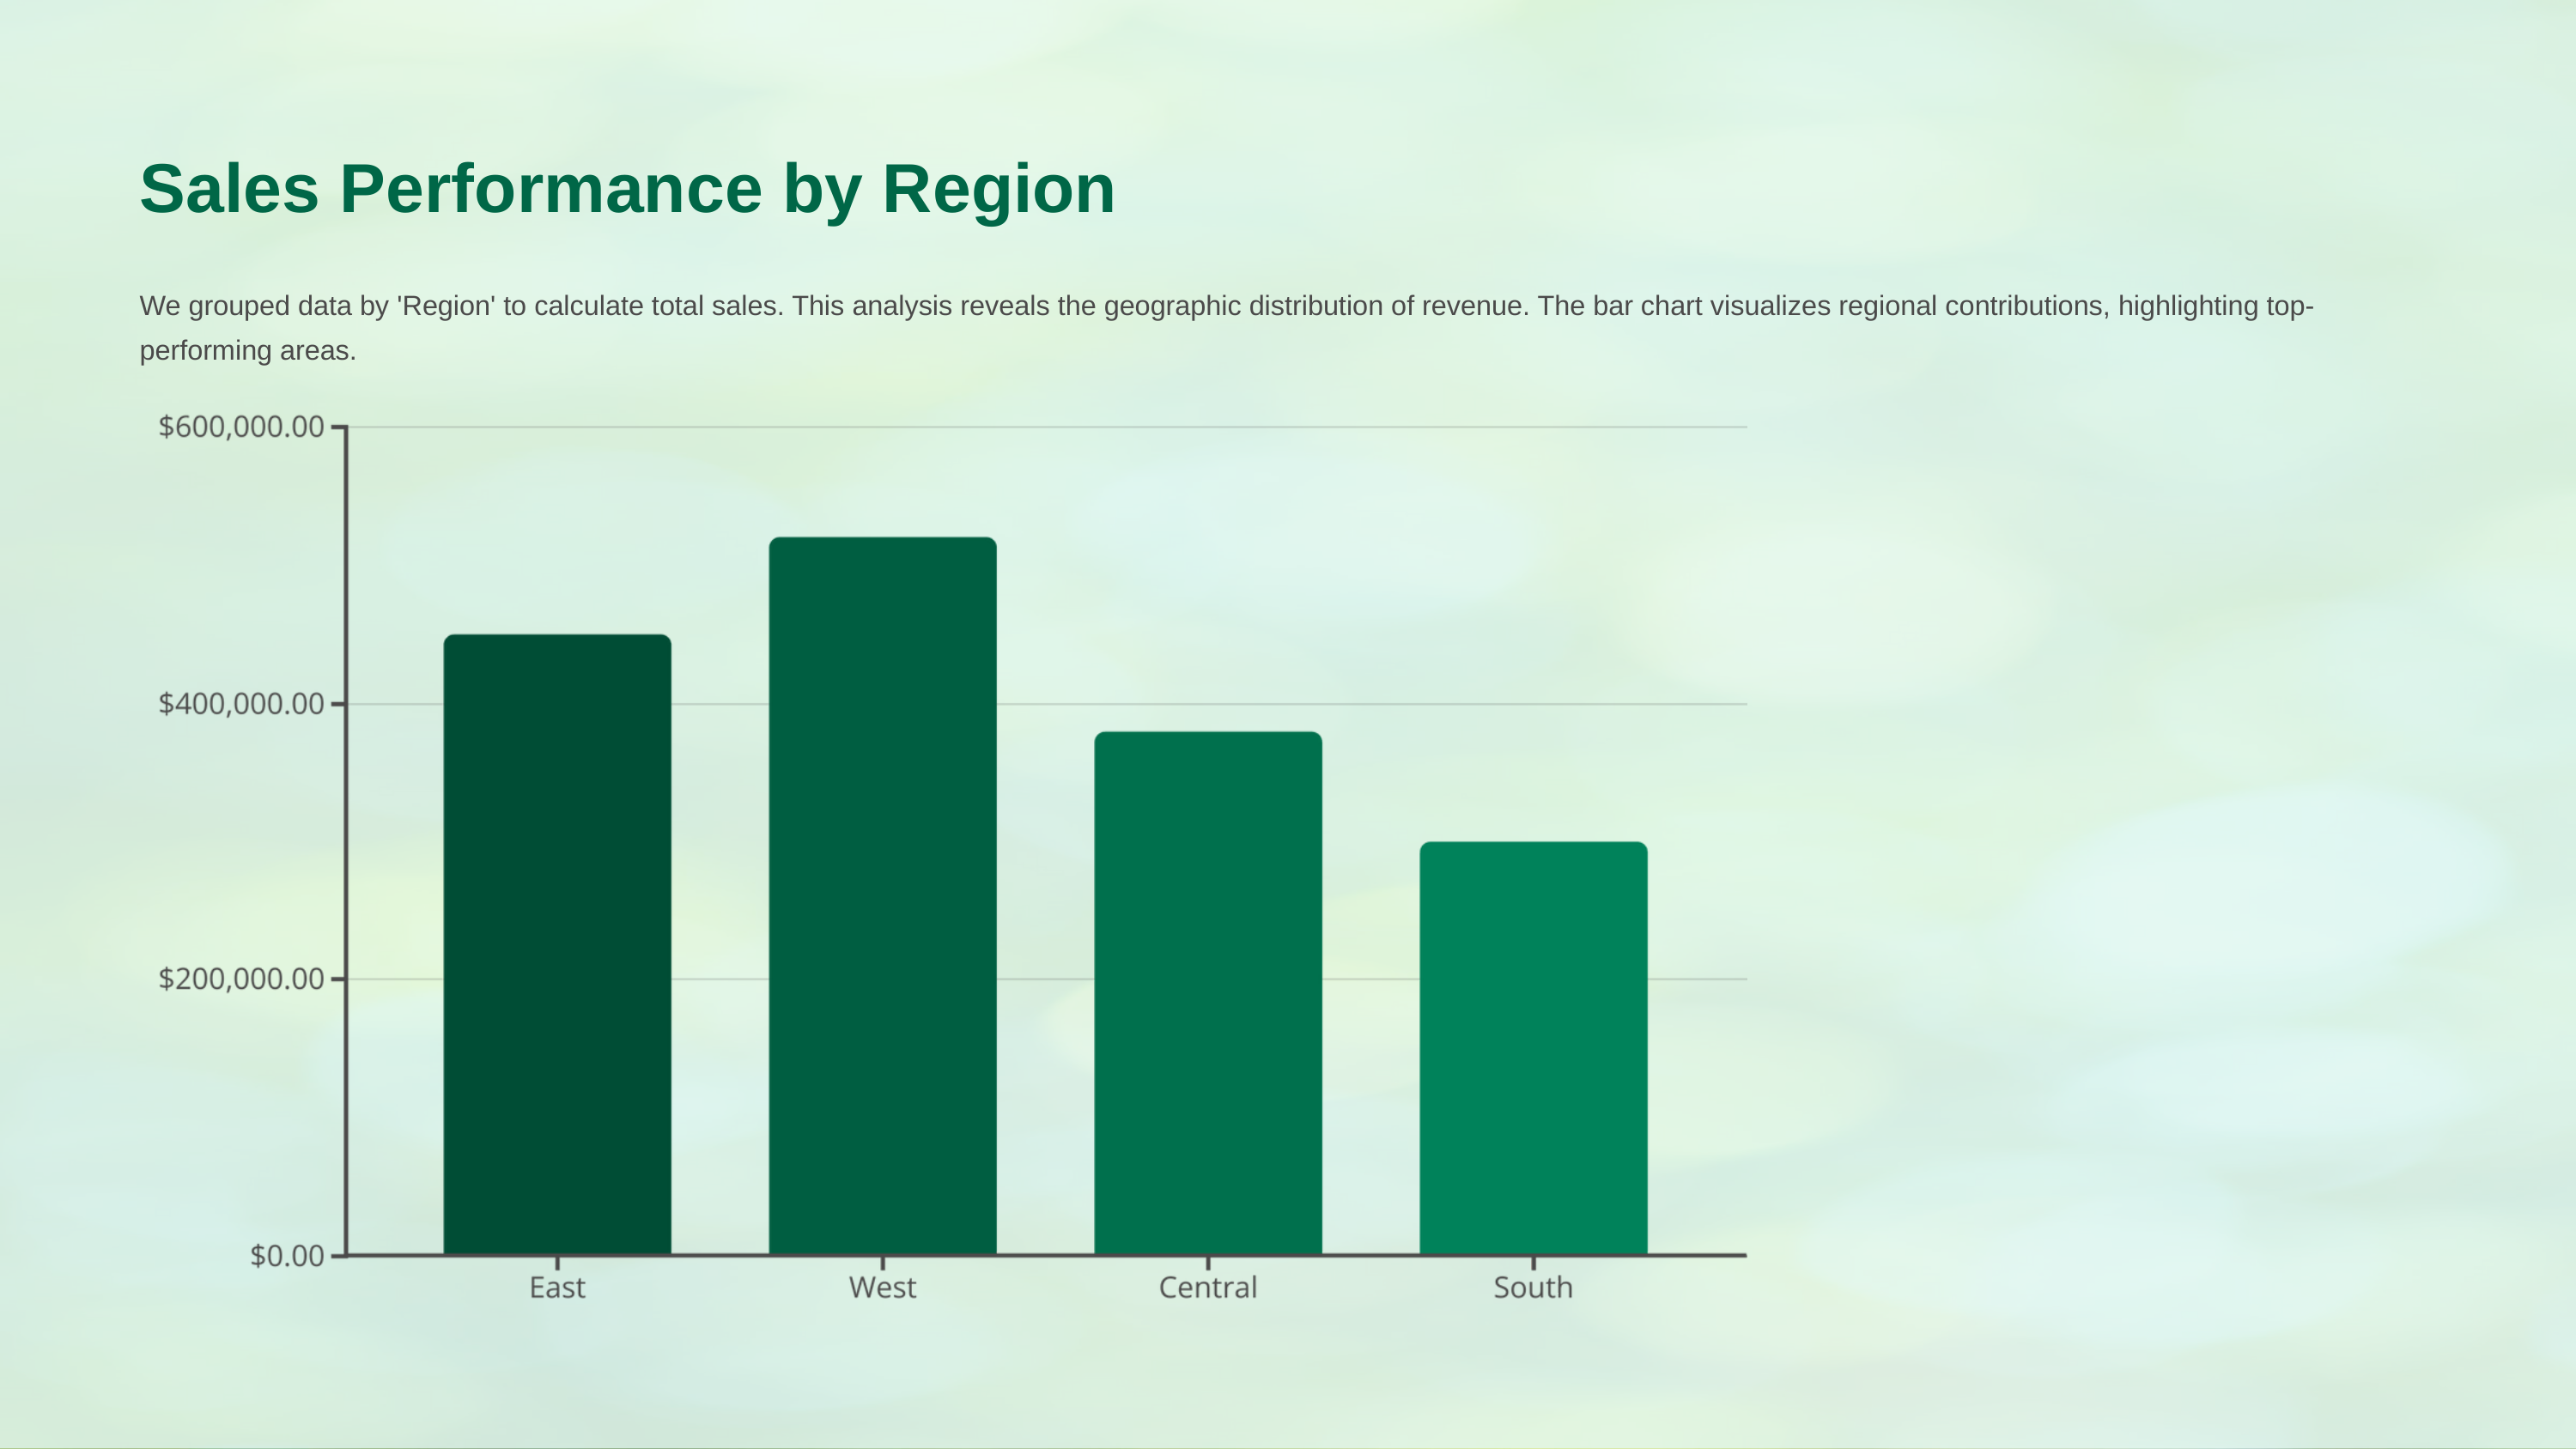

Sales Performance by Region
We grouped data by 'Region' to calculate total sales. This analysis reveals the geographic distribution of revenue. The bar chart visualizes regional contributions, highlighting top-performing areas.